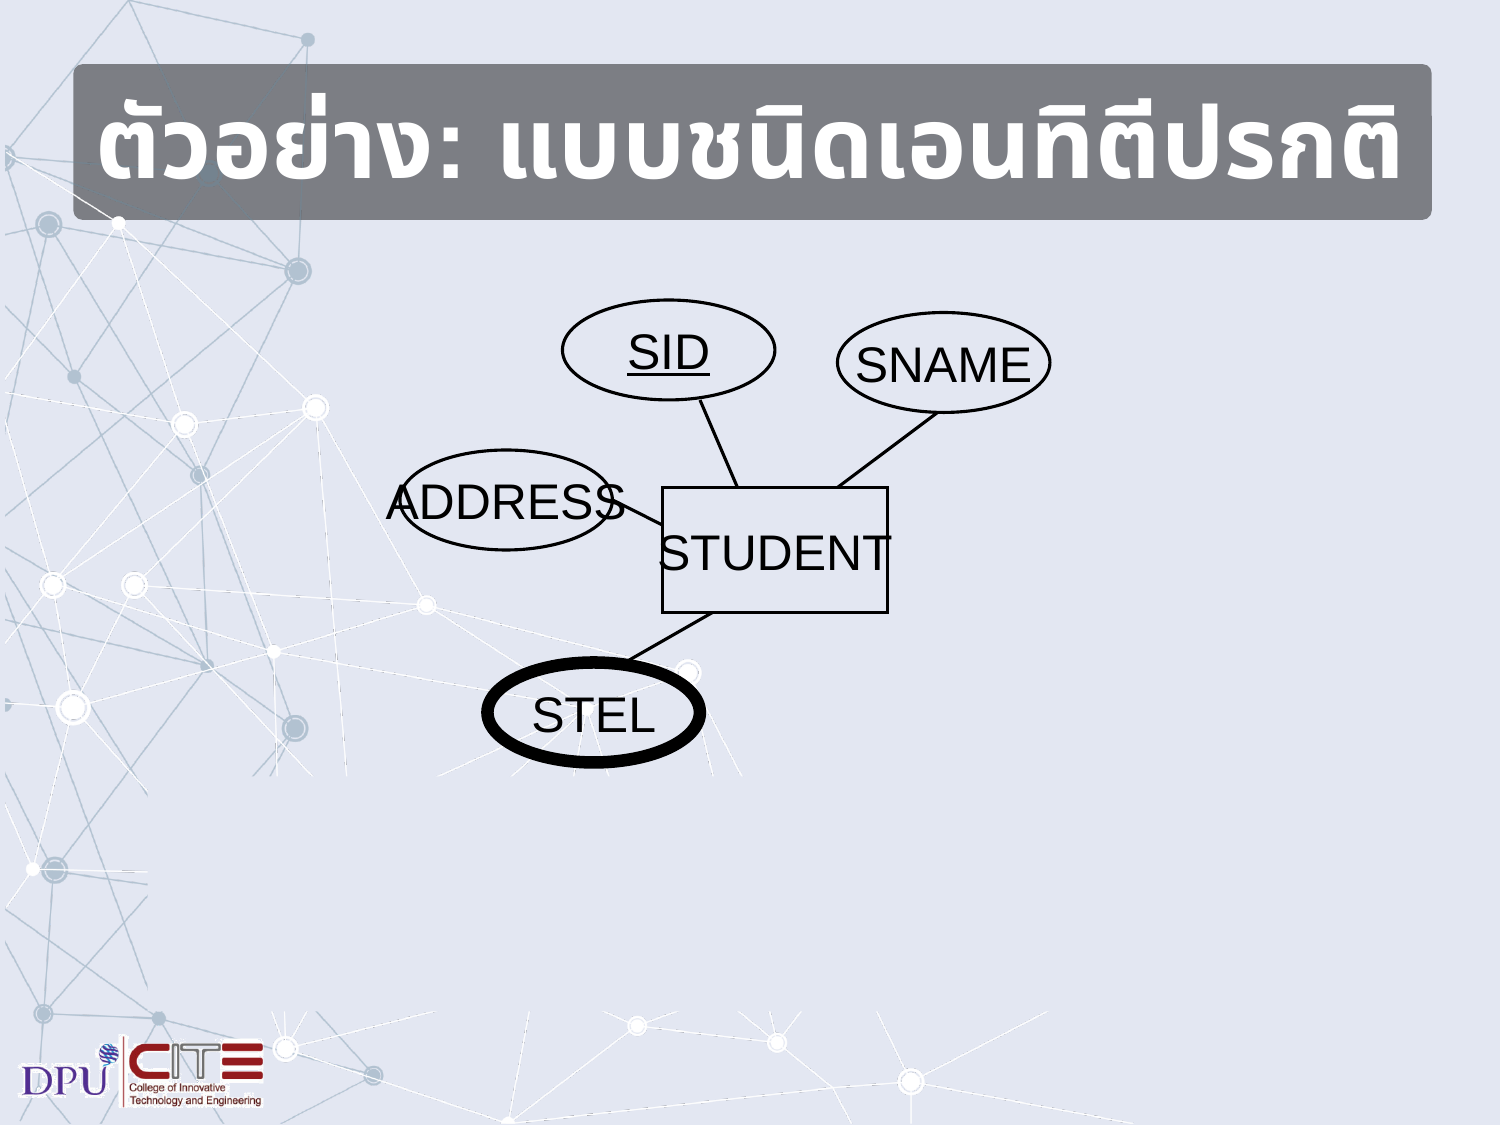

# ตัวอย่าง: แบบชนิดเอนทิตีปรกติ
SID
SNAME

ADDRESS
STUDENT

STEL

STUDENT
| SID | SNAME | ADDRESS |
| --- | --- | --- |